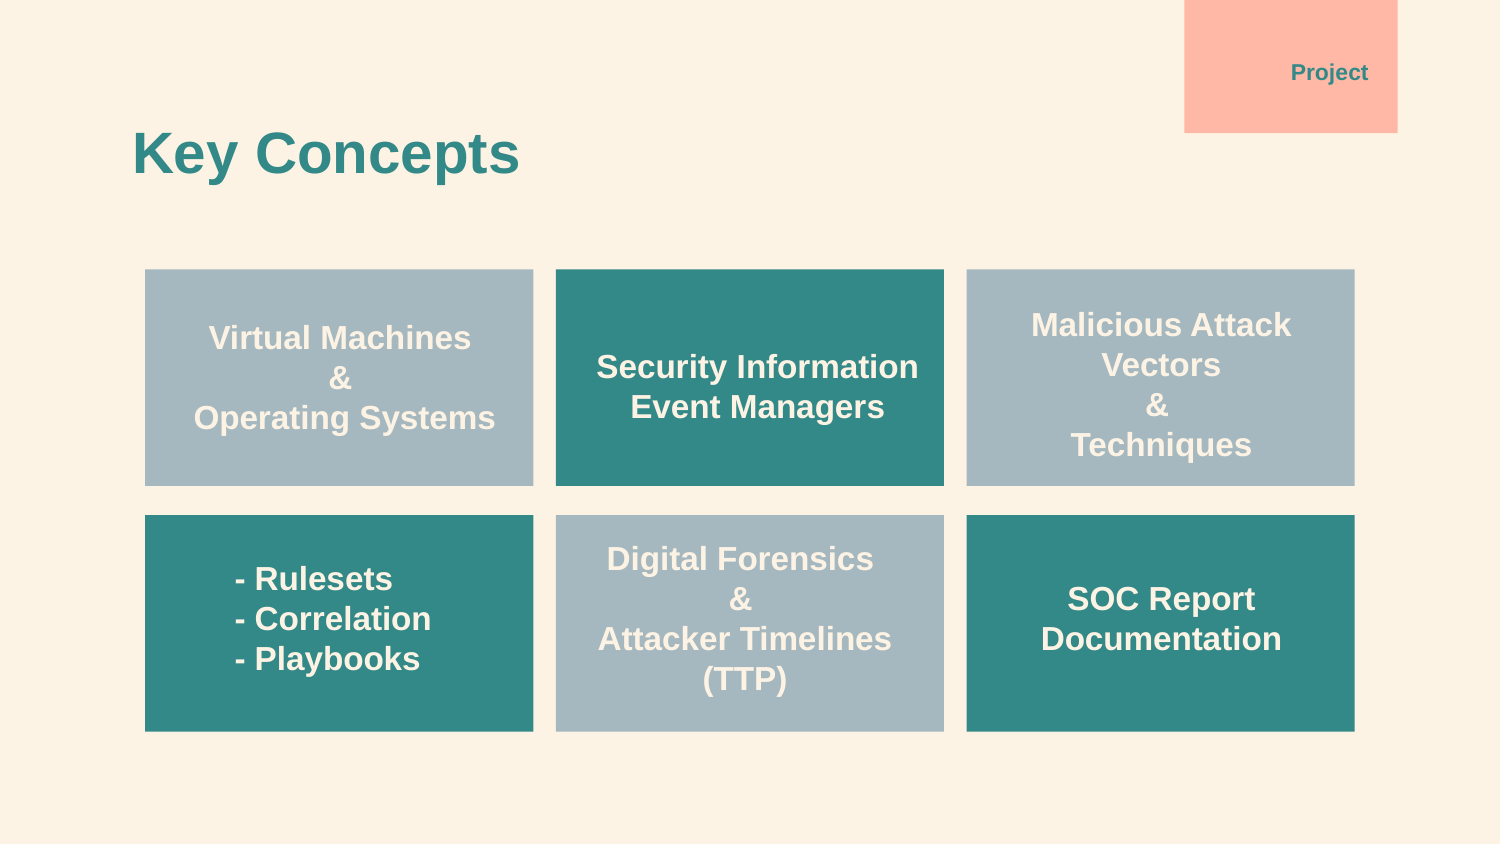

# Project
Key Concepts
Virtual Machines
&
Operating Systems
Malicious Attack Vectors
&
Techniques
Security Information Event Managers
SOC Report Documentation
- Rulesets
- Correlation
- Playbooks
Digital Forensics
&
Attacker Timelines (TTP)